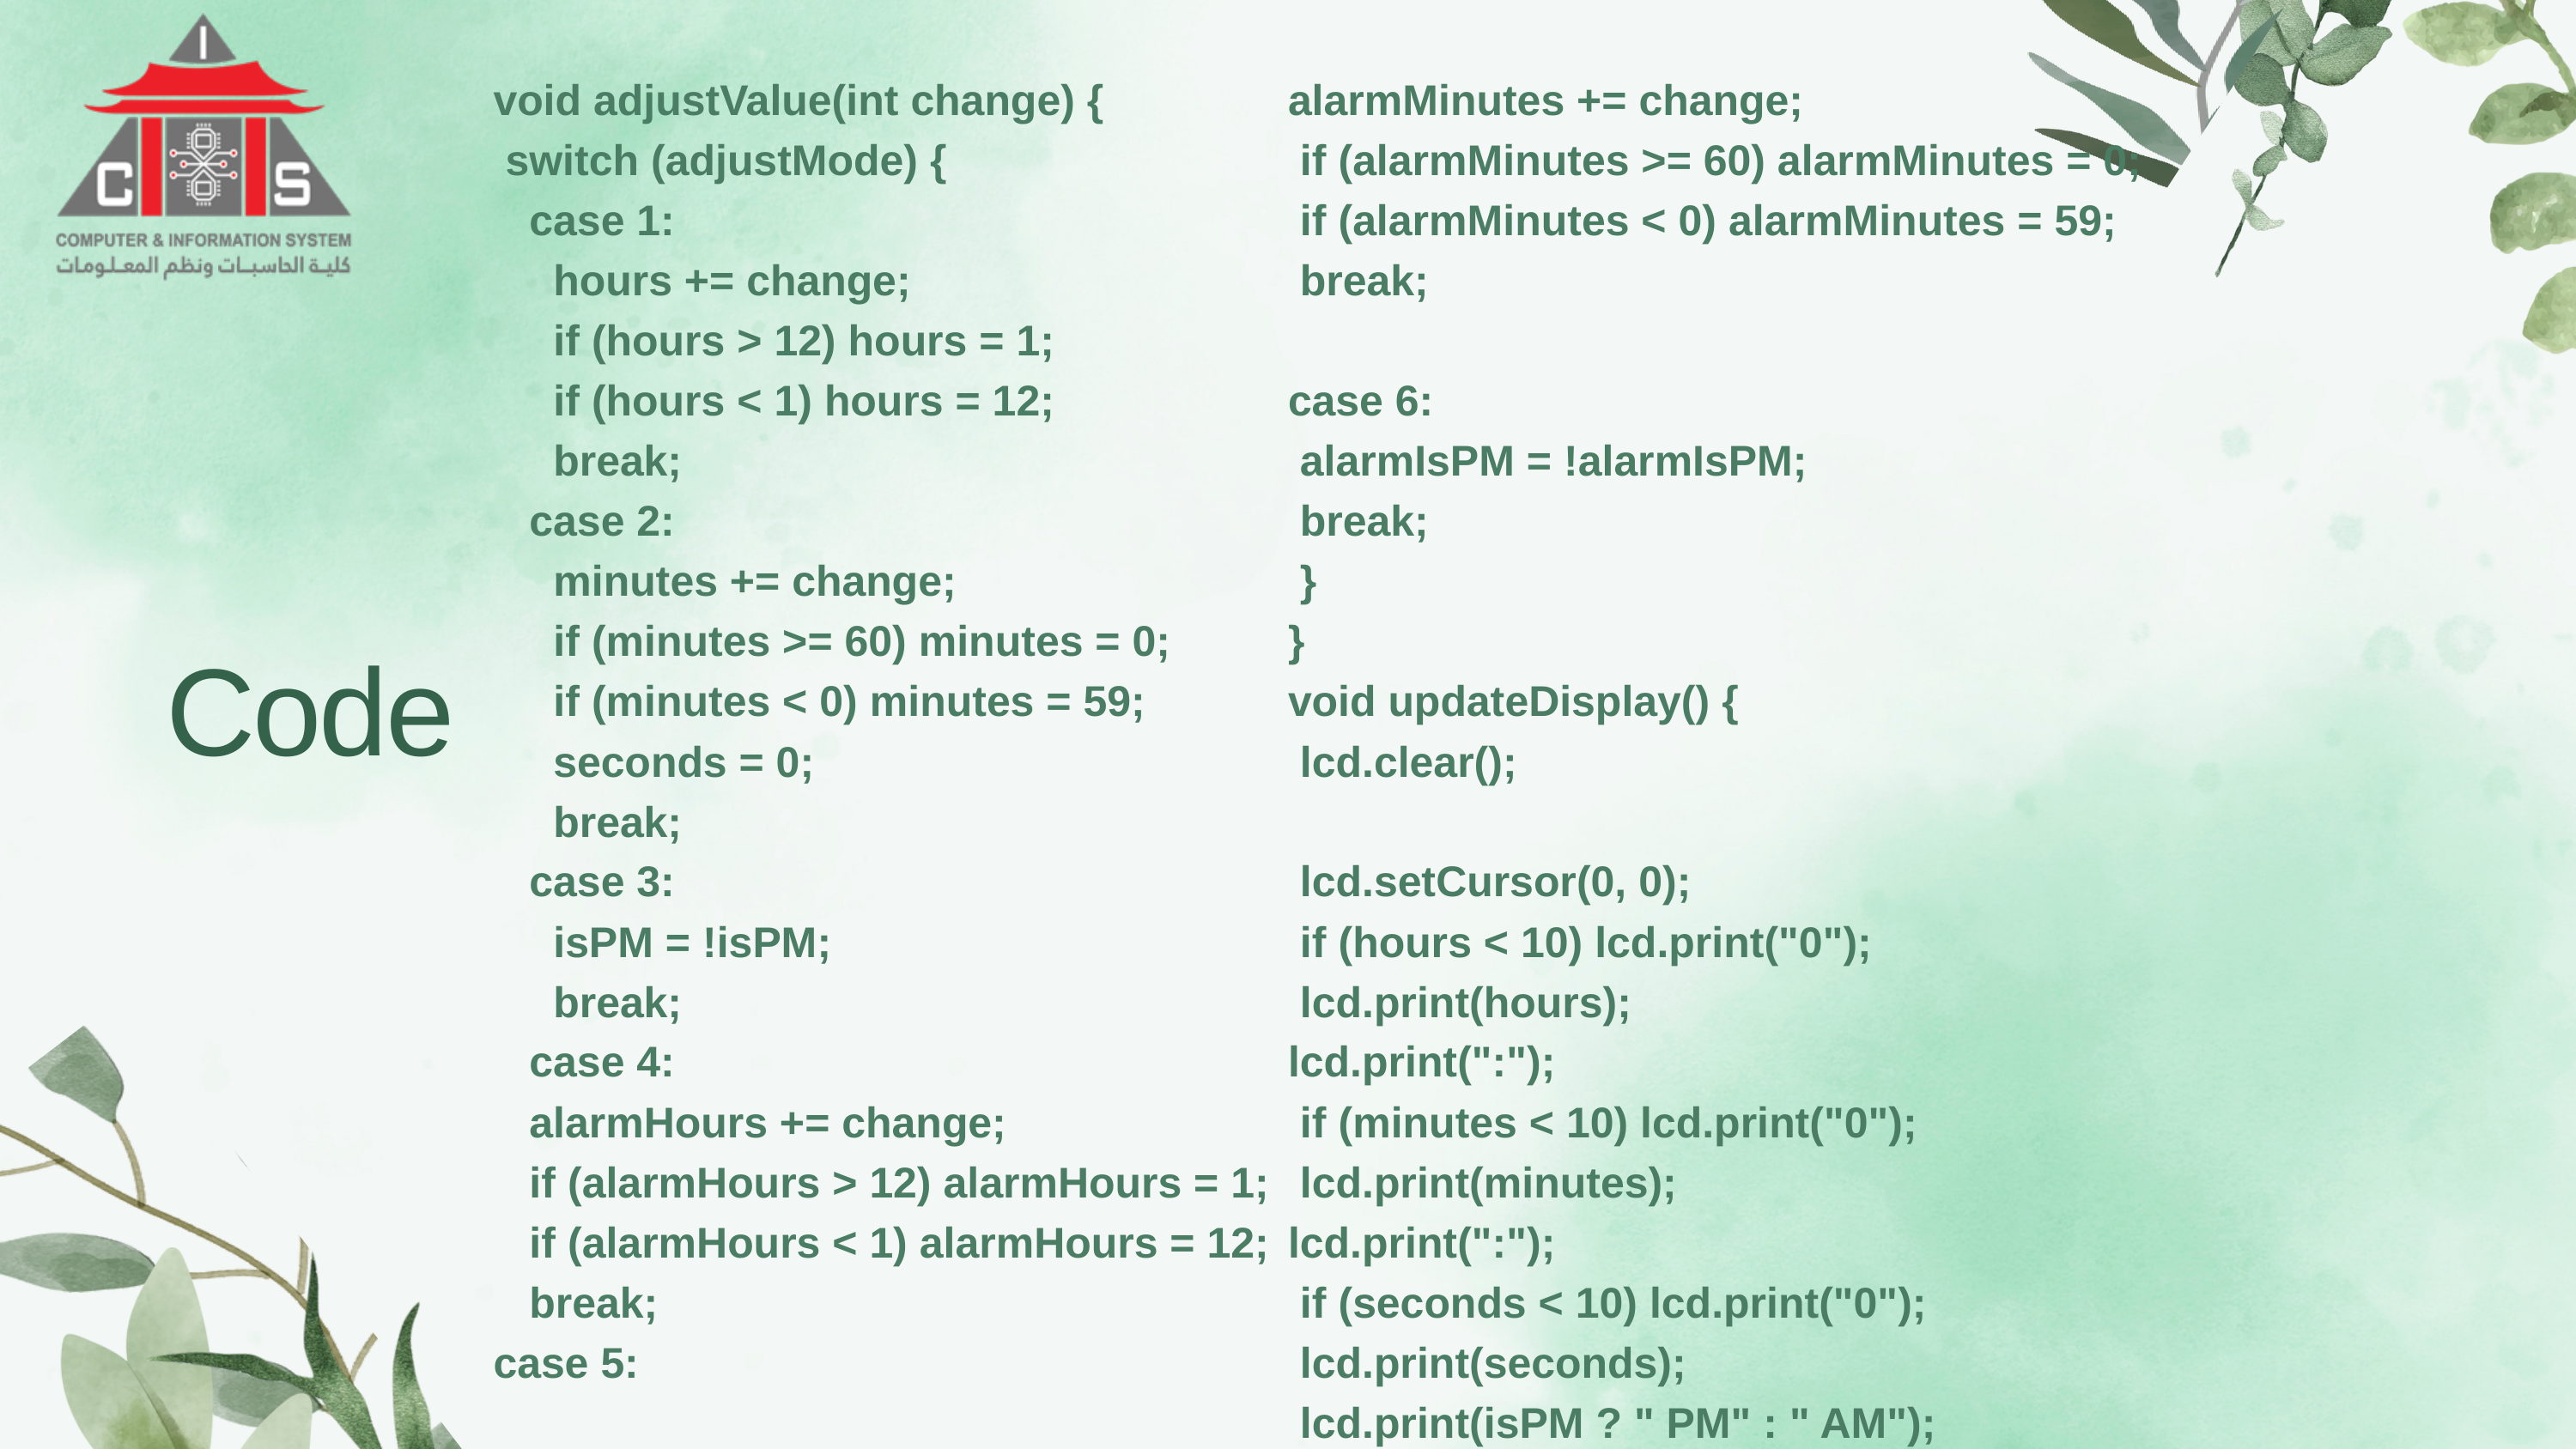

void adjustValue(int change) {
 switch (adjustMode) {
   case 1:
     hours += change;
     if (hours > 12) hours = 1;
     if (hours < 1) hours = 12;
     break;
   case 2:
     minutes += change;
     if (minutes >= 60) minutes = 0;
     if (minutes < 0) minutes = 59;
     seconds = 0;
     break;
   case 3:
     isPM = !isPM;
     break;
   case 4:
   alarmHours += change;
   if (alarmHours > 12) alarmHours = 1;
   if (alarmHours < 1) alarmHours = 12;
   break;
case 5:

alarmMinutes += change;
 if (alarmMinutes >= 60) alarmMinutes = 0;
 if (alarmMinutes < 0) alarmMinutes = 59;
 break;

case 6:
 alarmIsPM = !alarmIsPM;
 break;
 }
}
void updateDisplay() {
 lcd.clear();

 lcd.setCursor(0, 0);
 if (hours < 10) lcd.print("0");
 lcd.print(hours);
lcd.print(":");
 if (minutes < 10) lcd.print("0");
 lcd.print(minutes);
lcd.print(":");
 if (seconds < 10) lcd.print("0");
 lcd.print(seconds);
 lcd.print(isPM ? " PM" : " AM");

Code